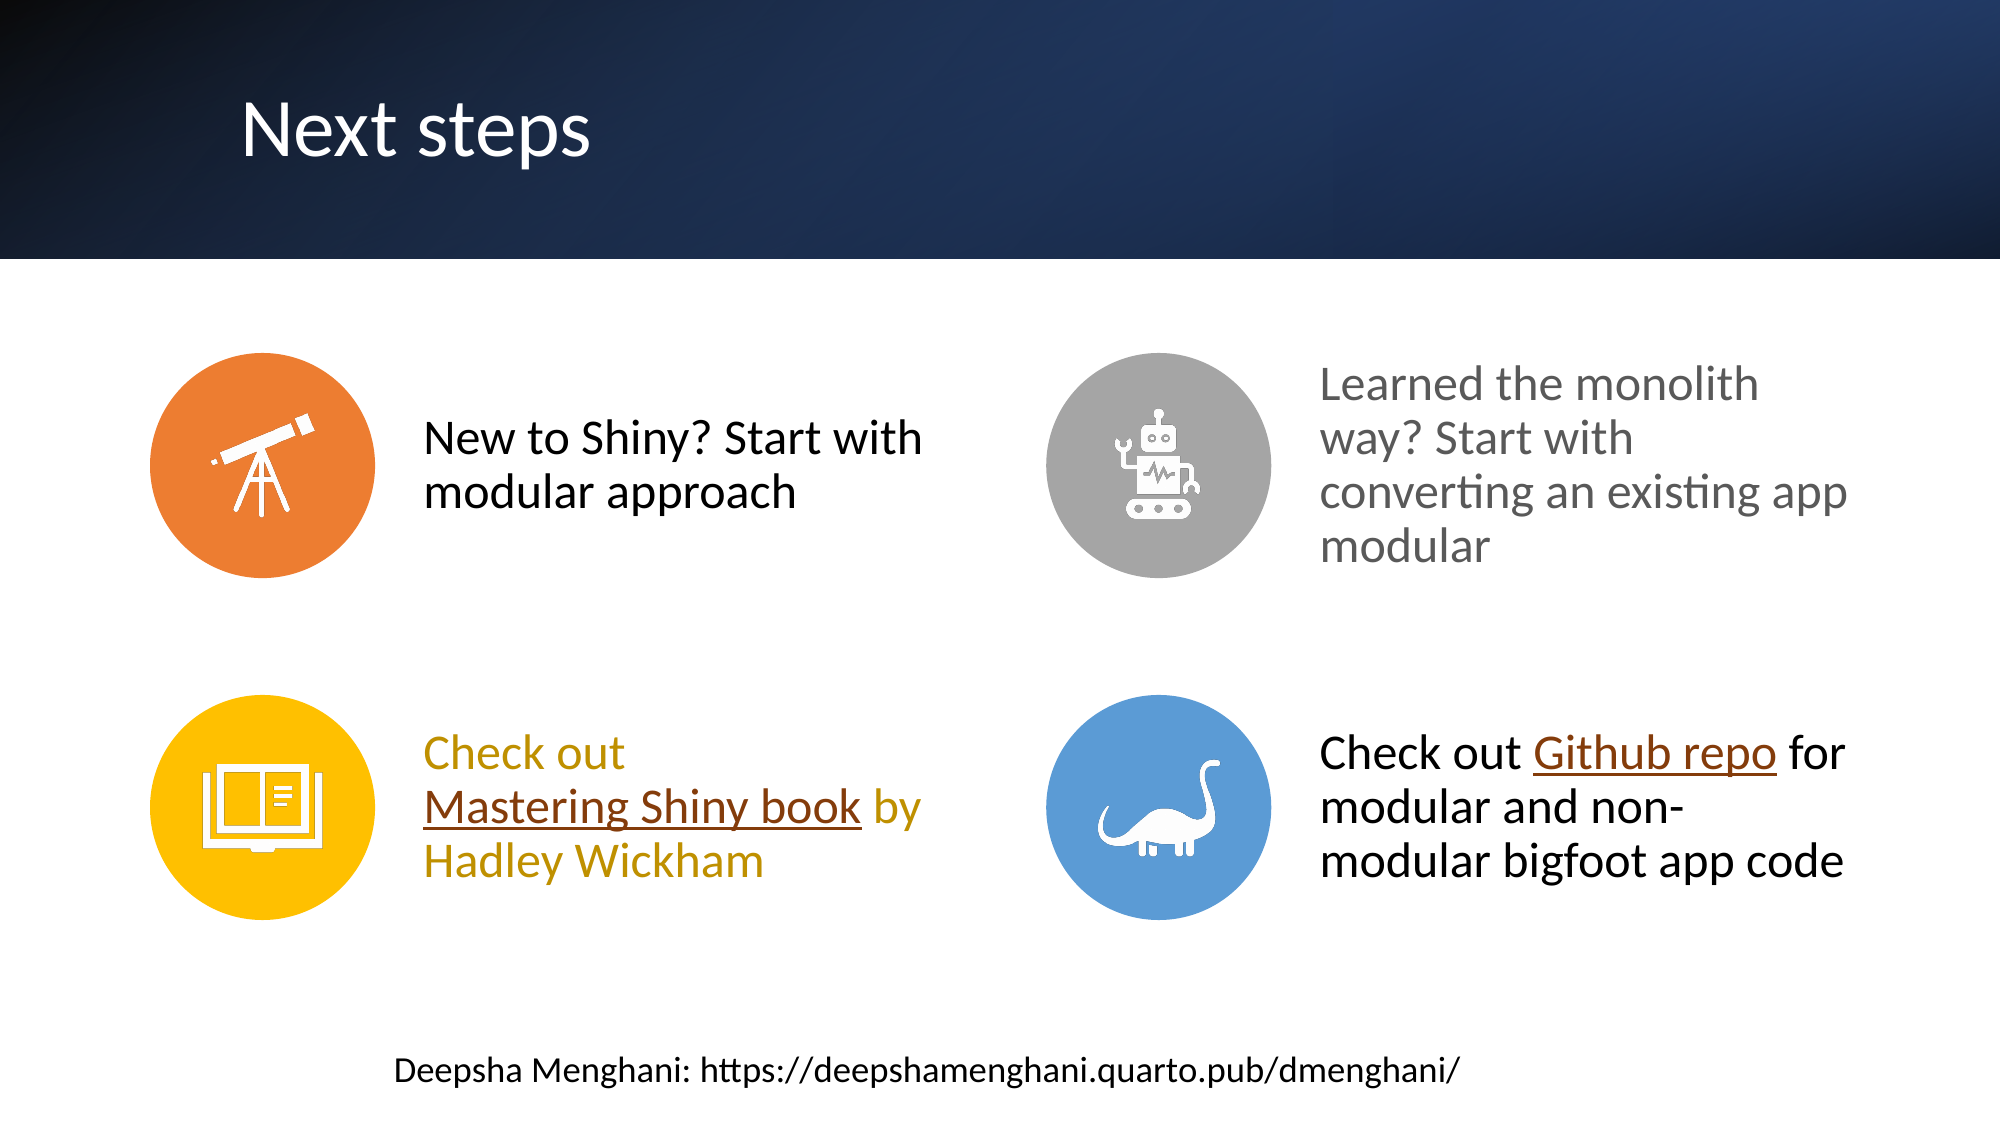

# Next steps
New to Shiny? Start with modular approach
Learned the monolith way? Start with converting an existing app modular
Check out Mastering Shiny book by Hadley Wickham
Check out Github repo for modular and non-modular bigfoot app code
Deepsha Menghani: https://deepshamenghani.quarto.pub/dmenghani/